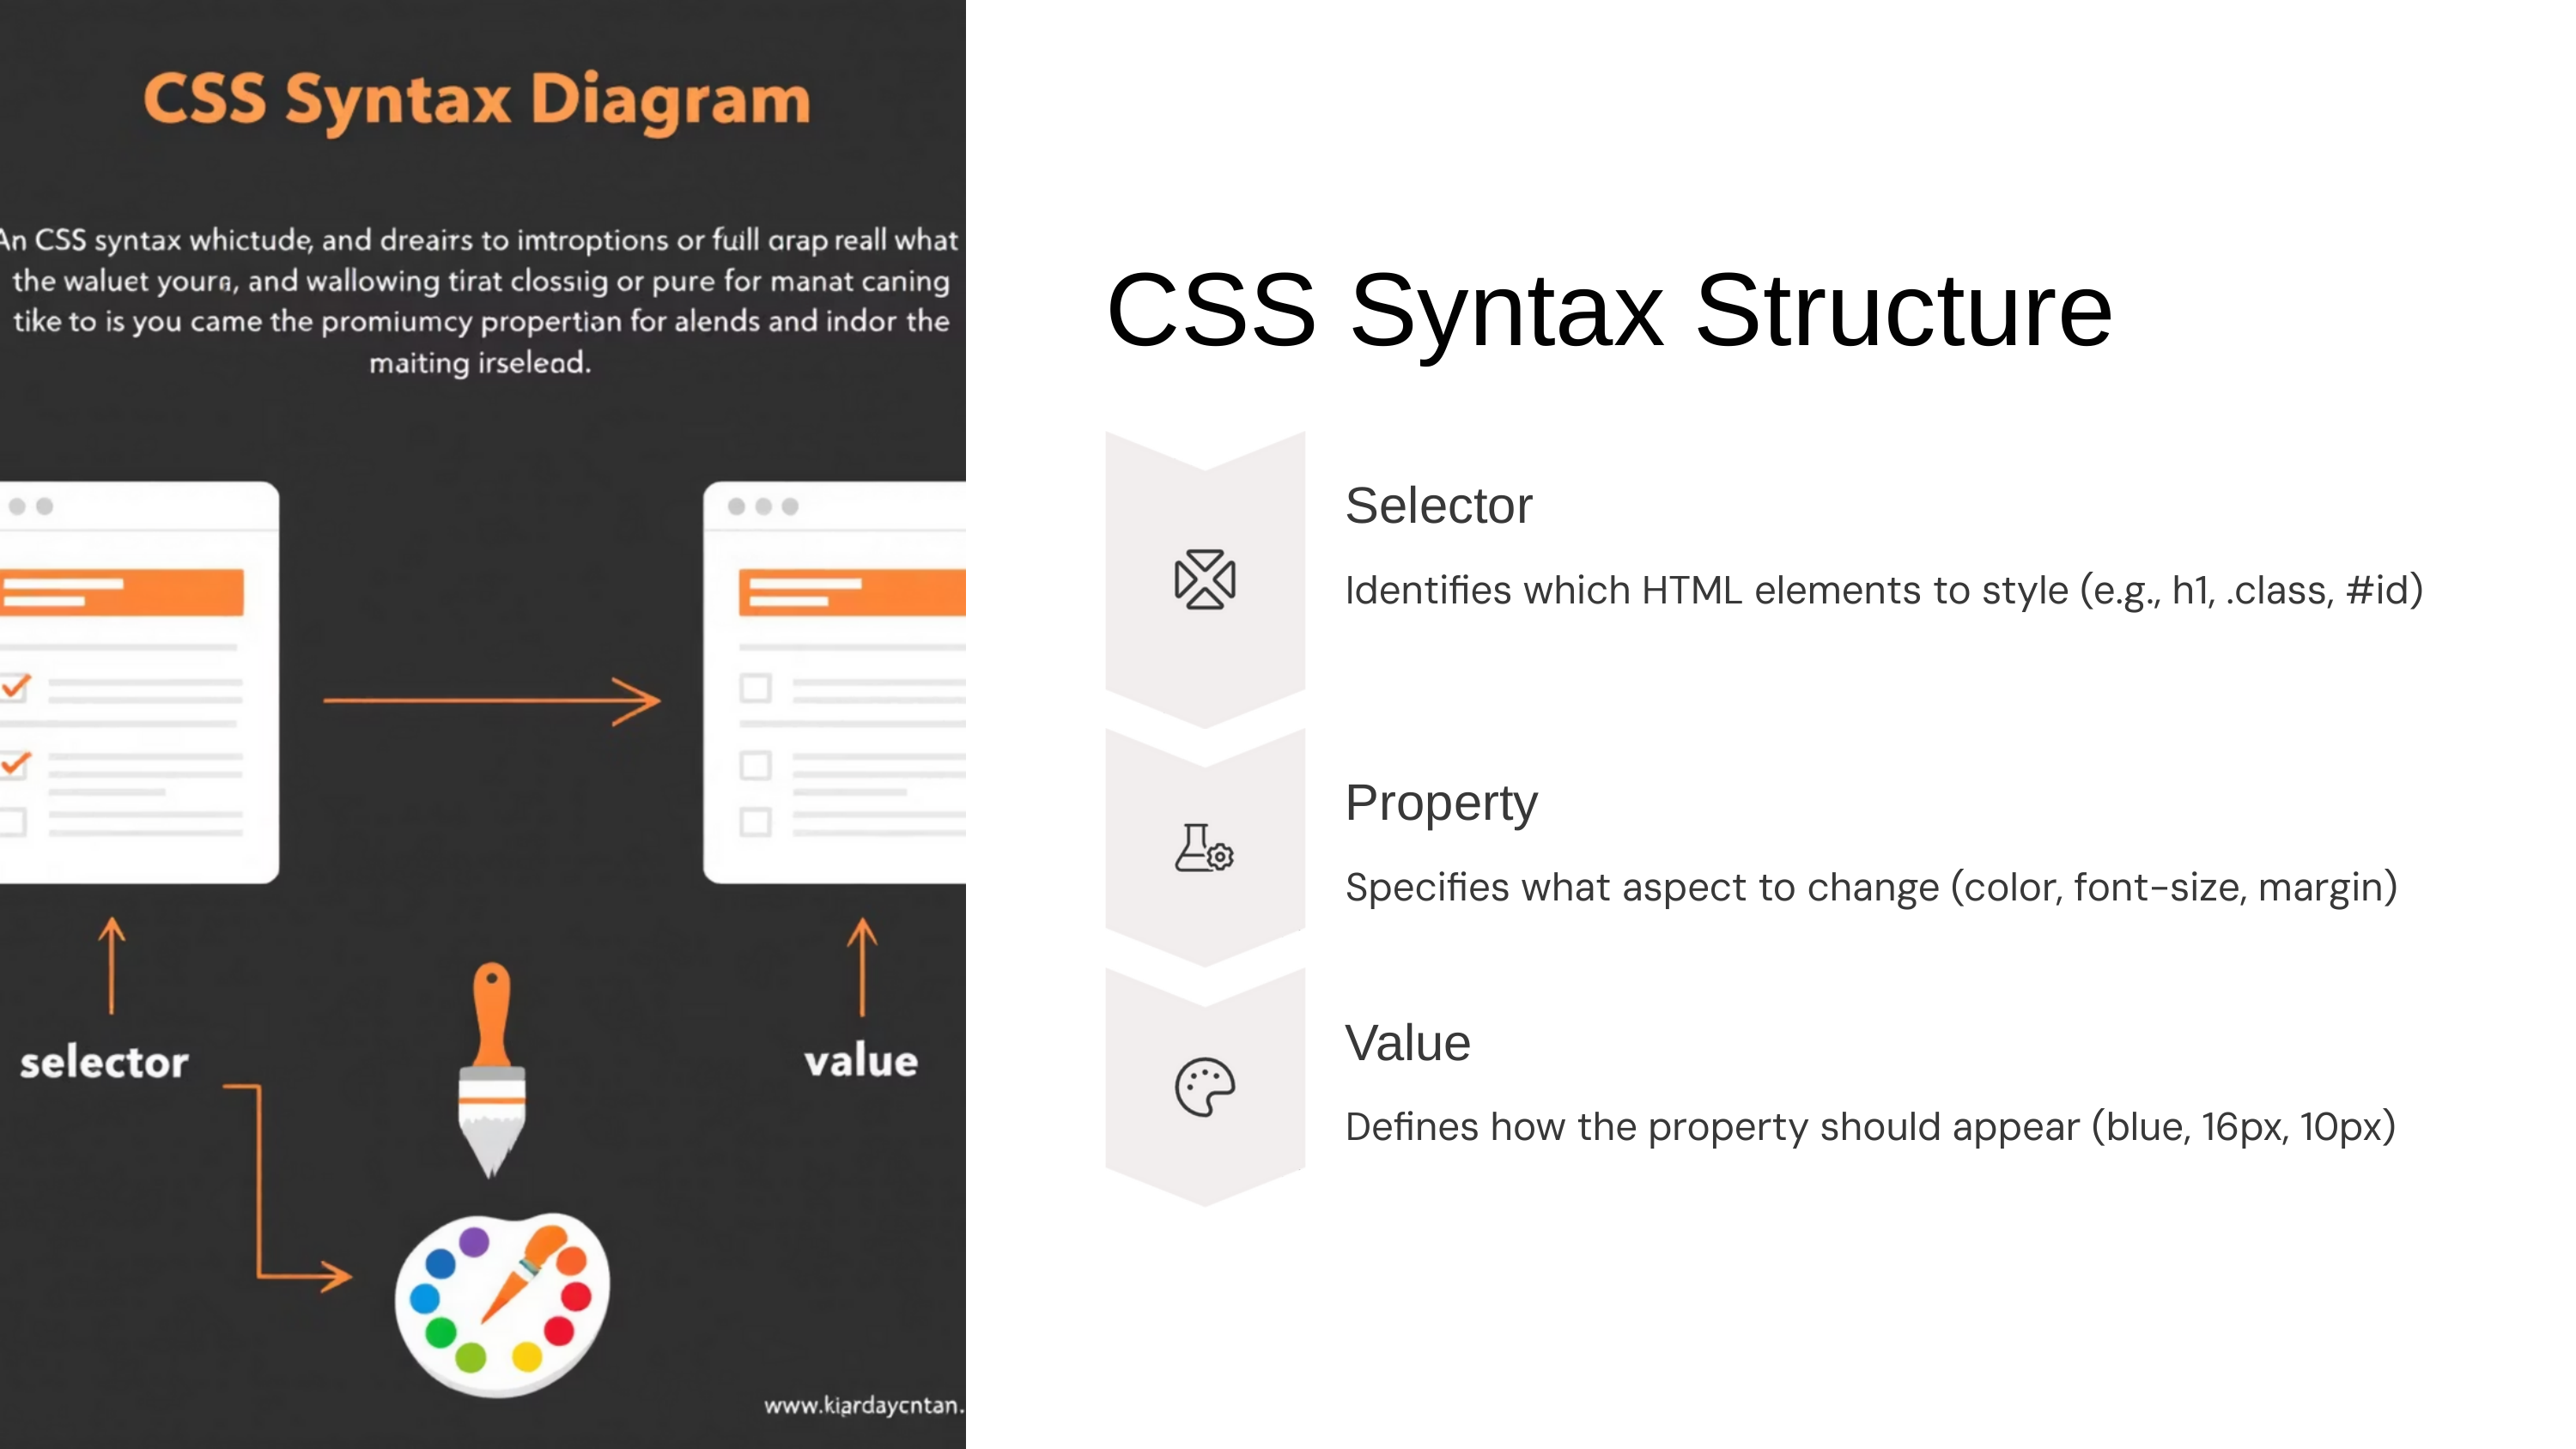

CSS Syntax Structure

Selector
Identifies which HTML elements to style (e.g., h1, .class, #id)

Property
Specifies what aspect to change (color, font-size, margin)

Value
Defines how the property should appear (blue, 16px, 10px)